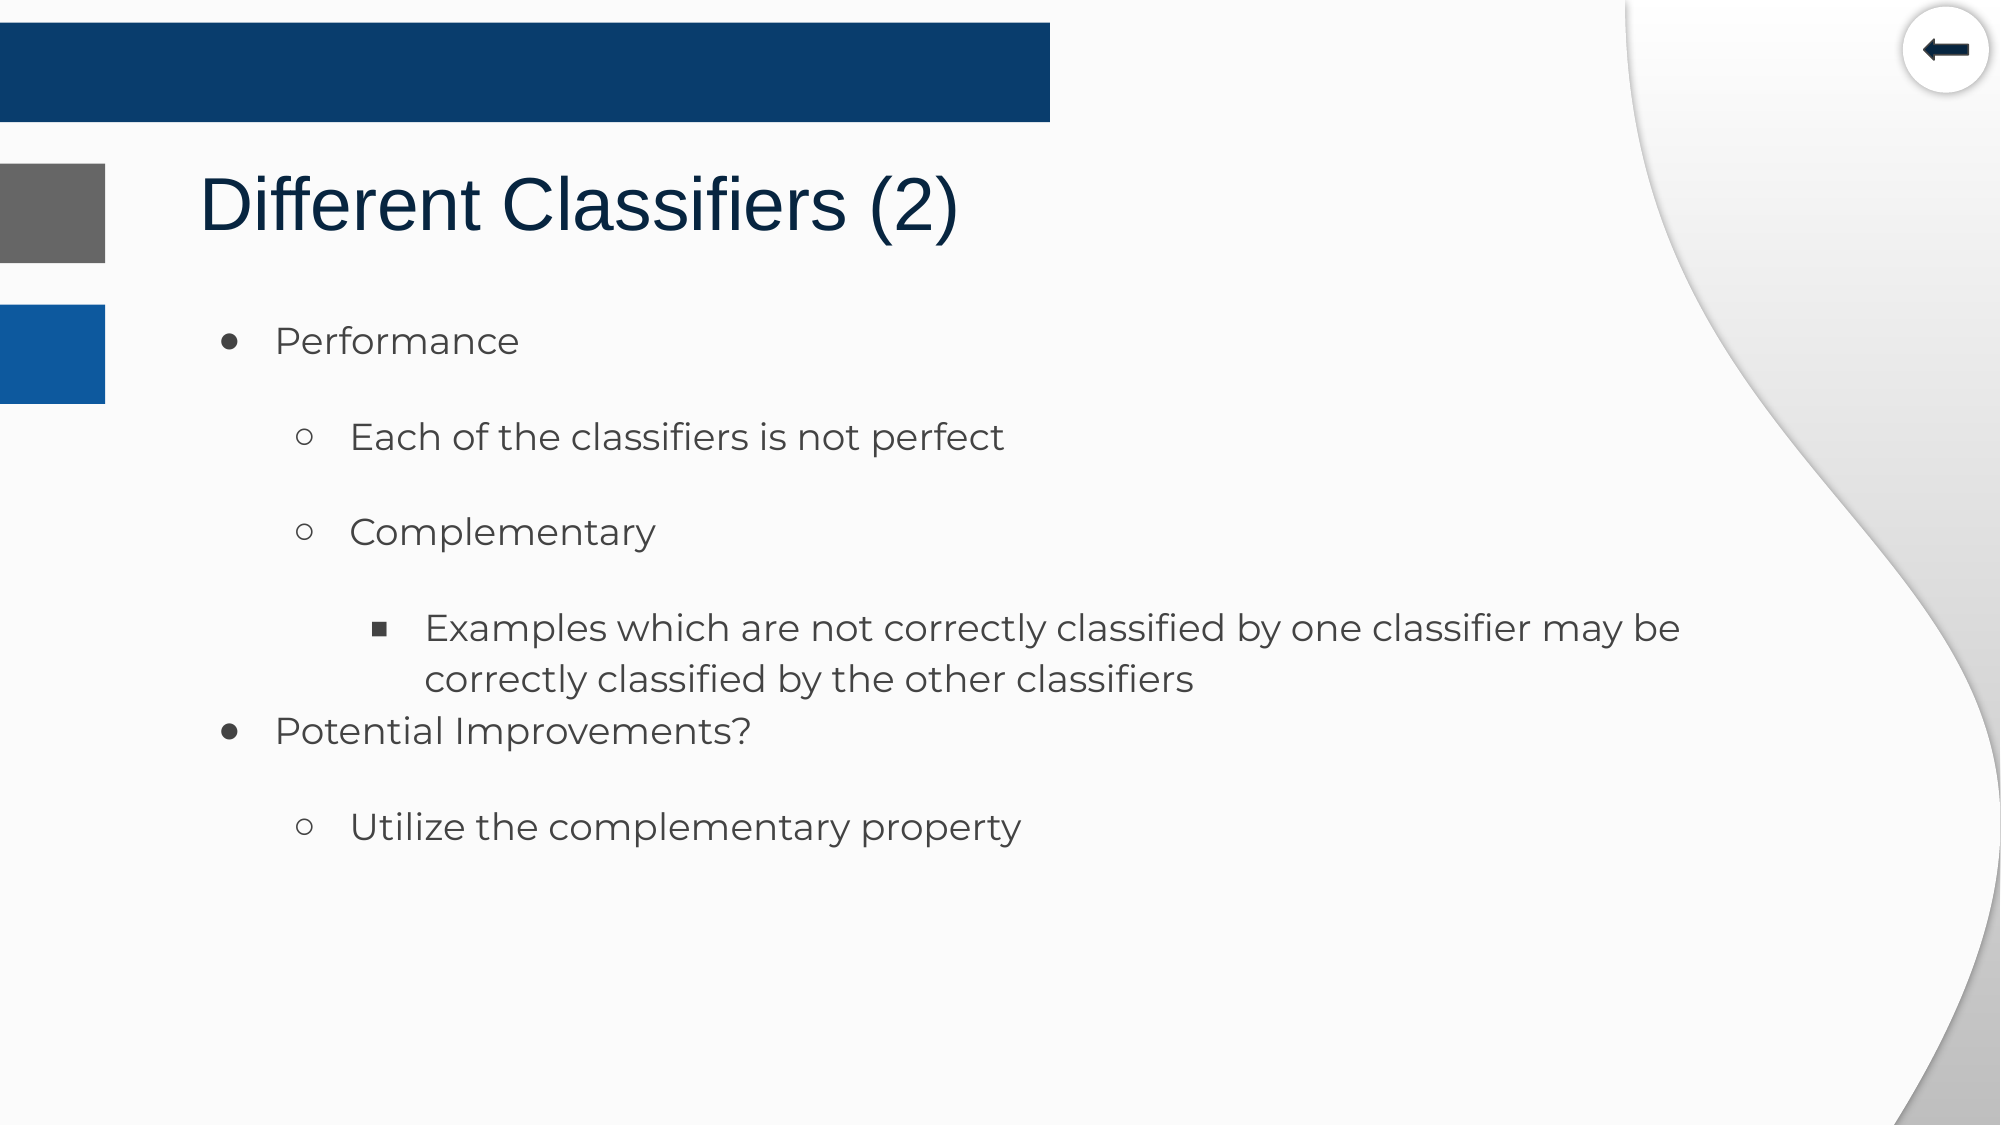

# Different Classifiers (2)
Performance
Each of the classifiers is not perfect
Complementary
Examples which are not correctly classified by one classifier may be correctly classified by the other classifiers
Potential Improvements?
Utilize the complementary property